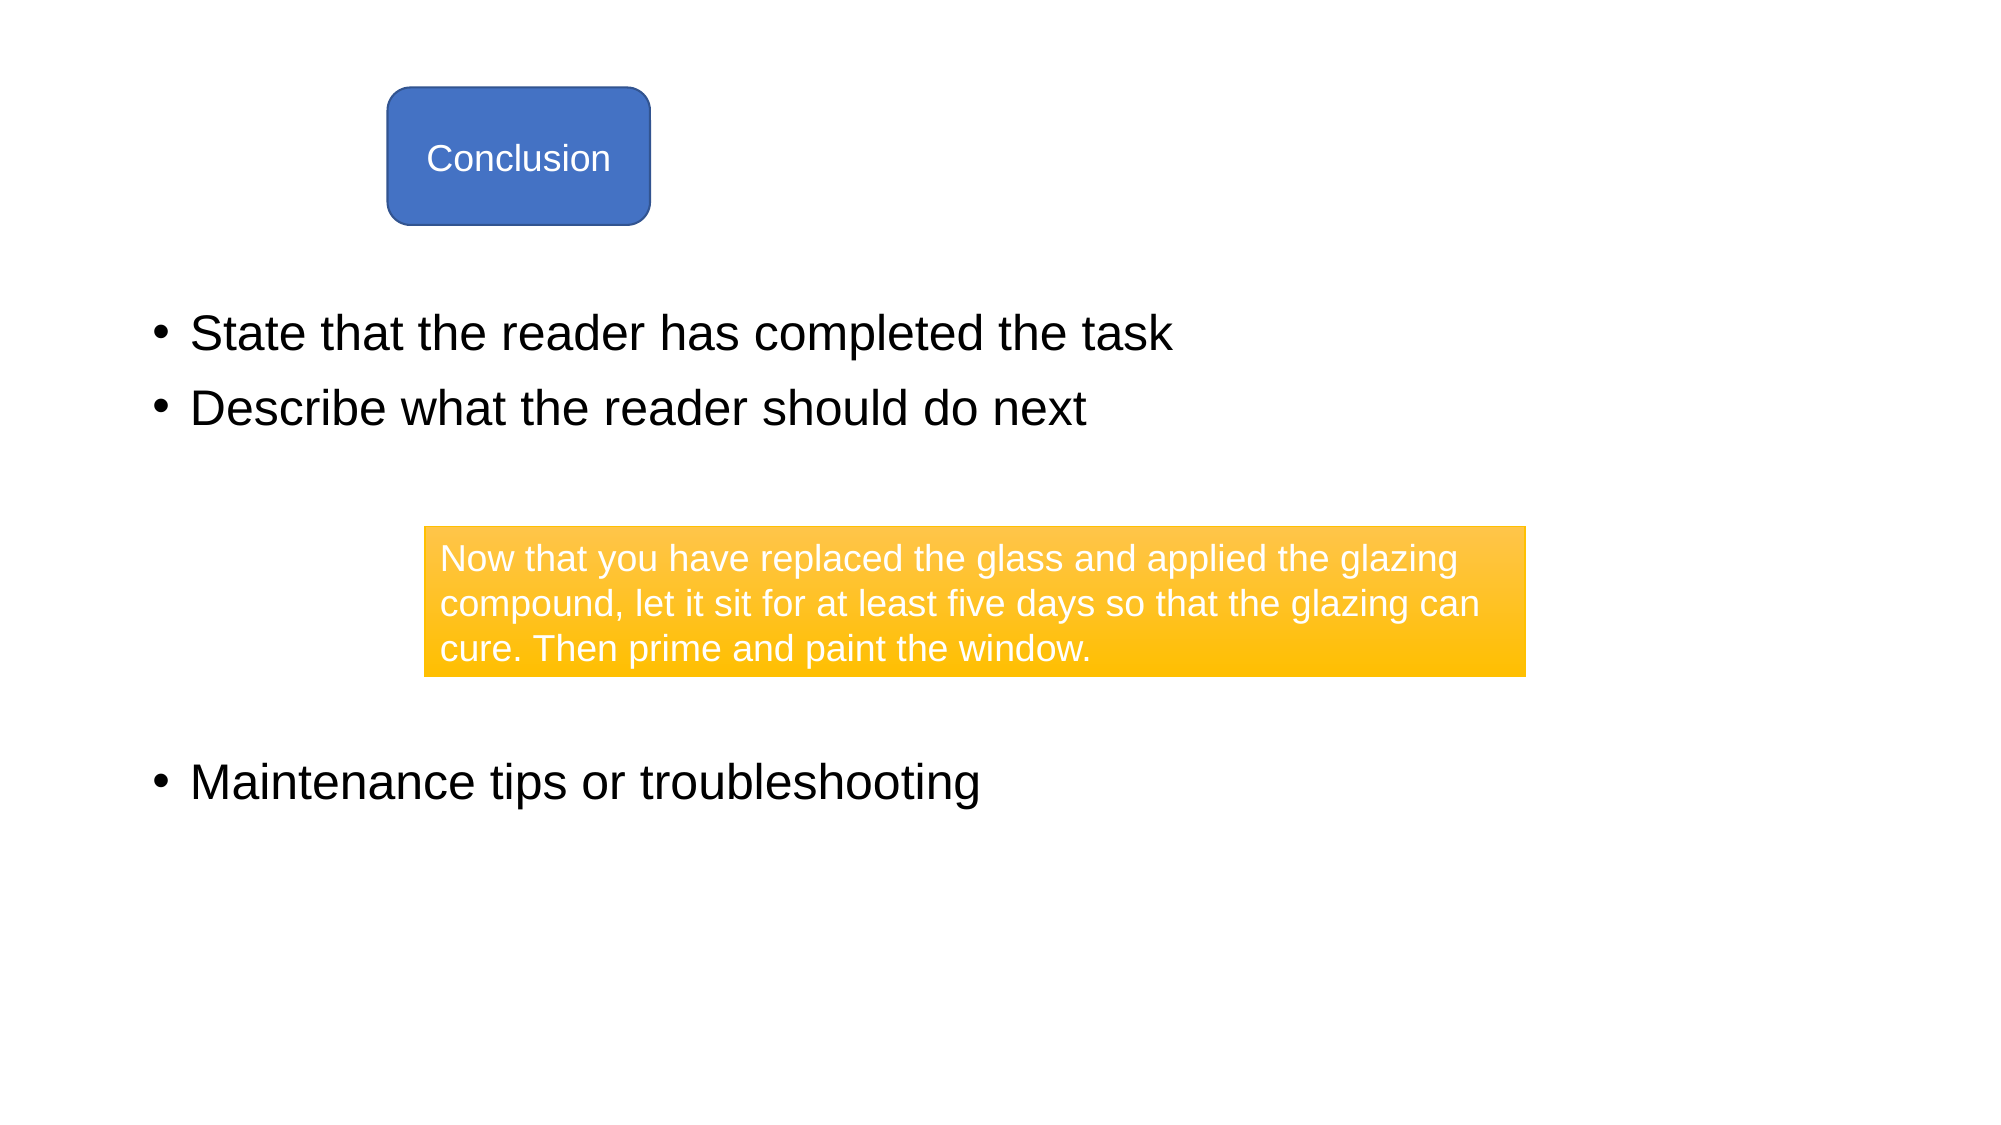

Conclusion
State that the reader has completed the task
Describe what the reader should do next

Maintenance tips or troubleshooting
Now that you have replaced the glass and applied the glazing compound, let it sit for at least five days so that the glazing can cure. Then prime and paint the window.